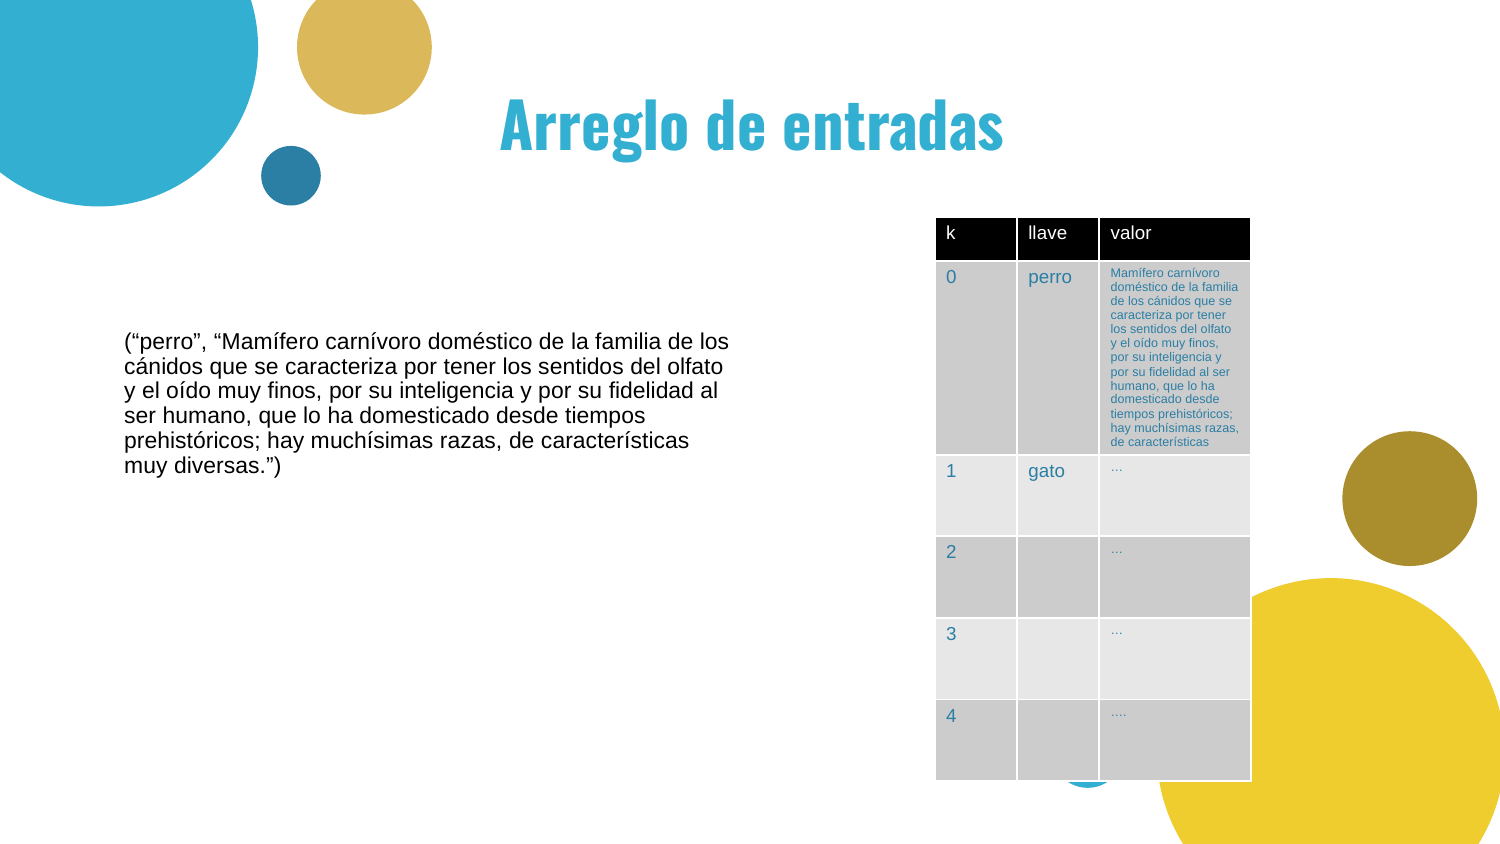

# Arreglo de entradas
| k | llave | valor |
| --- | --- | --- |
| 0 | perro | Mamífero carnívoro doméstico de la familia de los cánidos que se caracteriza por tener los sentidos del olfato y el oído muy finos, por su inteligencia y por su fidelidad al ser humano, que lo ha domesticado desde tiempos prehistóricos; hay muchísimas razas, de características |
| 1 | gato | … |
| 2 |  | … |
| 3 |  | … |
| 4 |  | …. |
(“perro”, “Mamífero carnívoro doméstico de la familia de los cánidos que se caracteriza por tener los sentidos del olfato y el oído muy finos, por su inteligencia y por su fidelidad al ser humano, que lo ha domesticado desde tiempos prehistóricos; hay muchísimas razas, de características muy diversas.”)